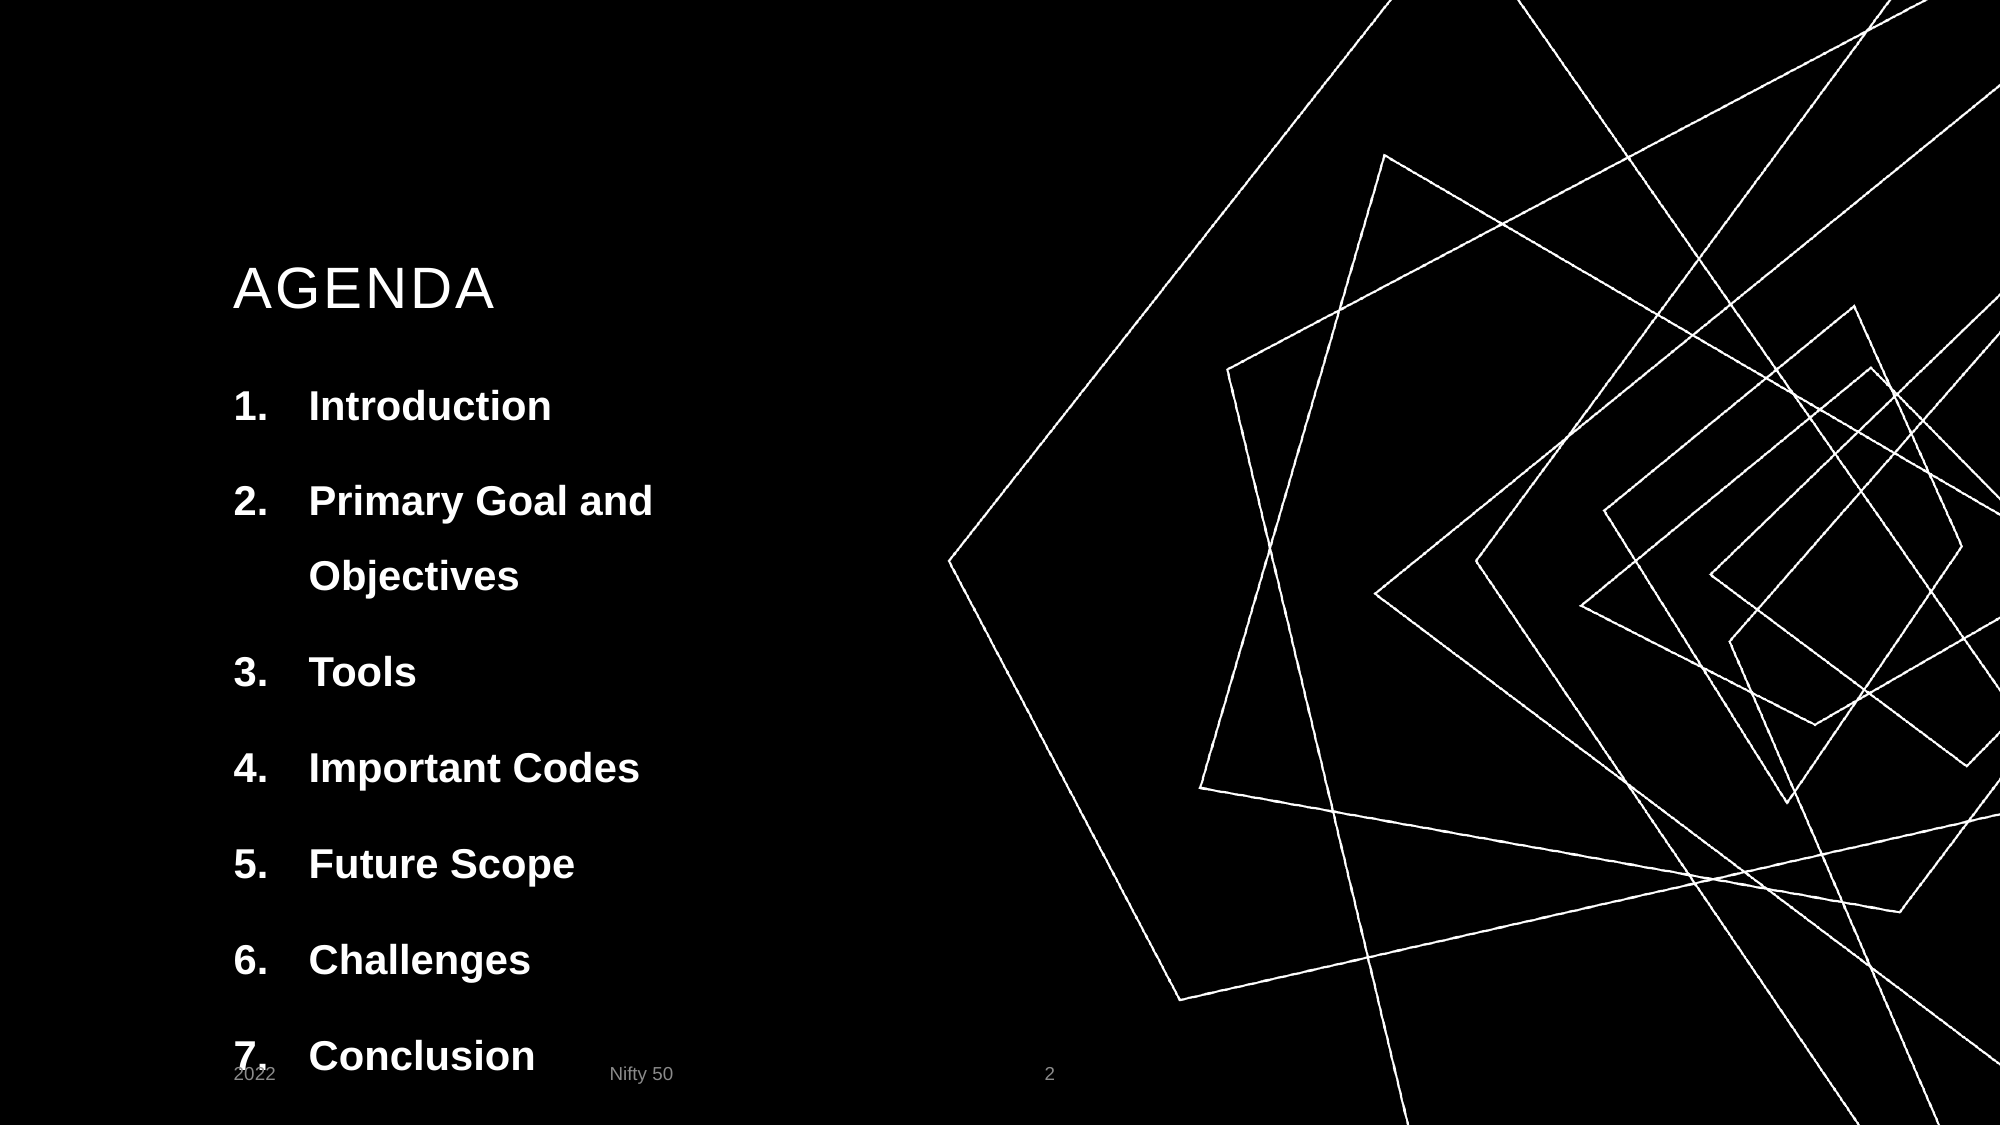

# AGENDA
Introduction
Primary Goal and Objectives
Tools
Important Codes
Future Scope
Challenges
Conclusion
Nifty 50
2022
2